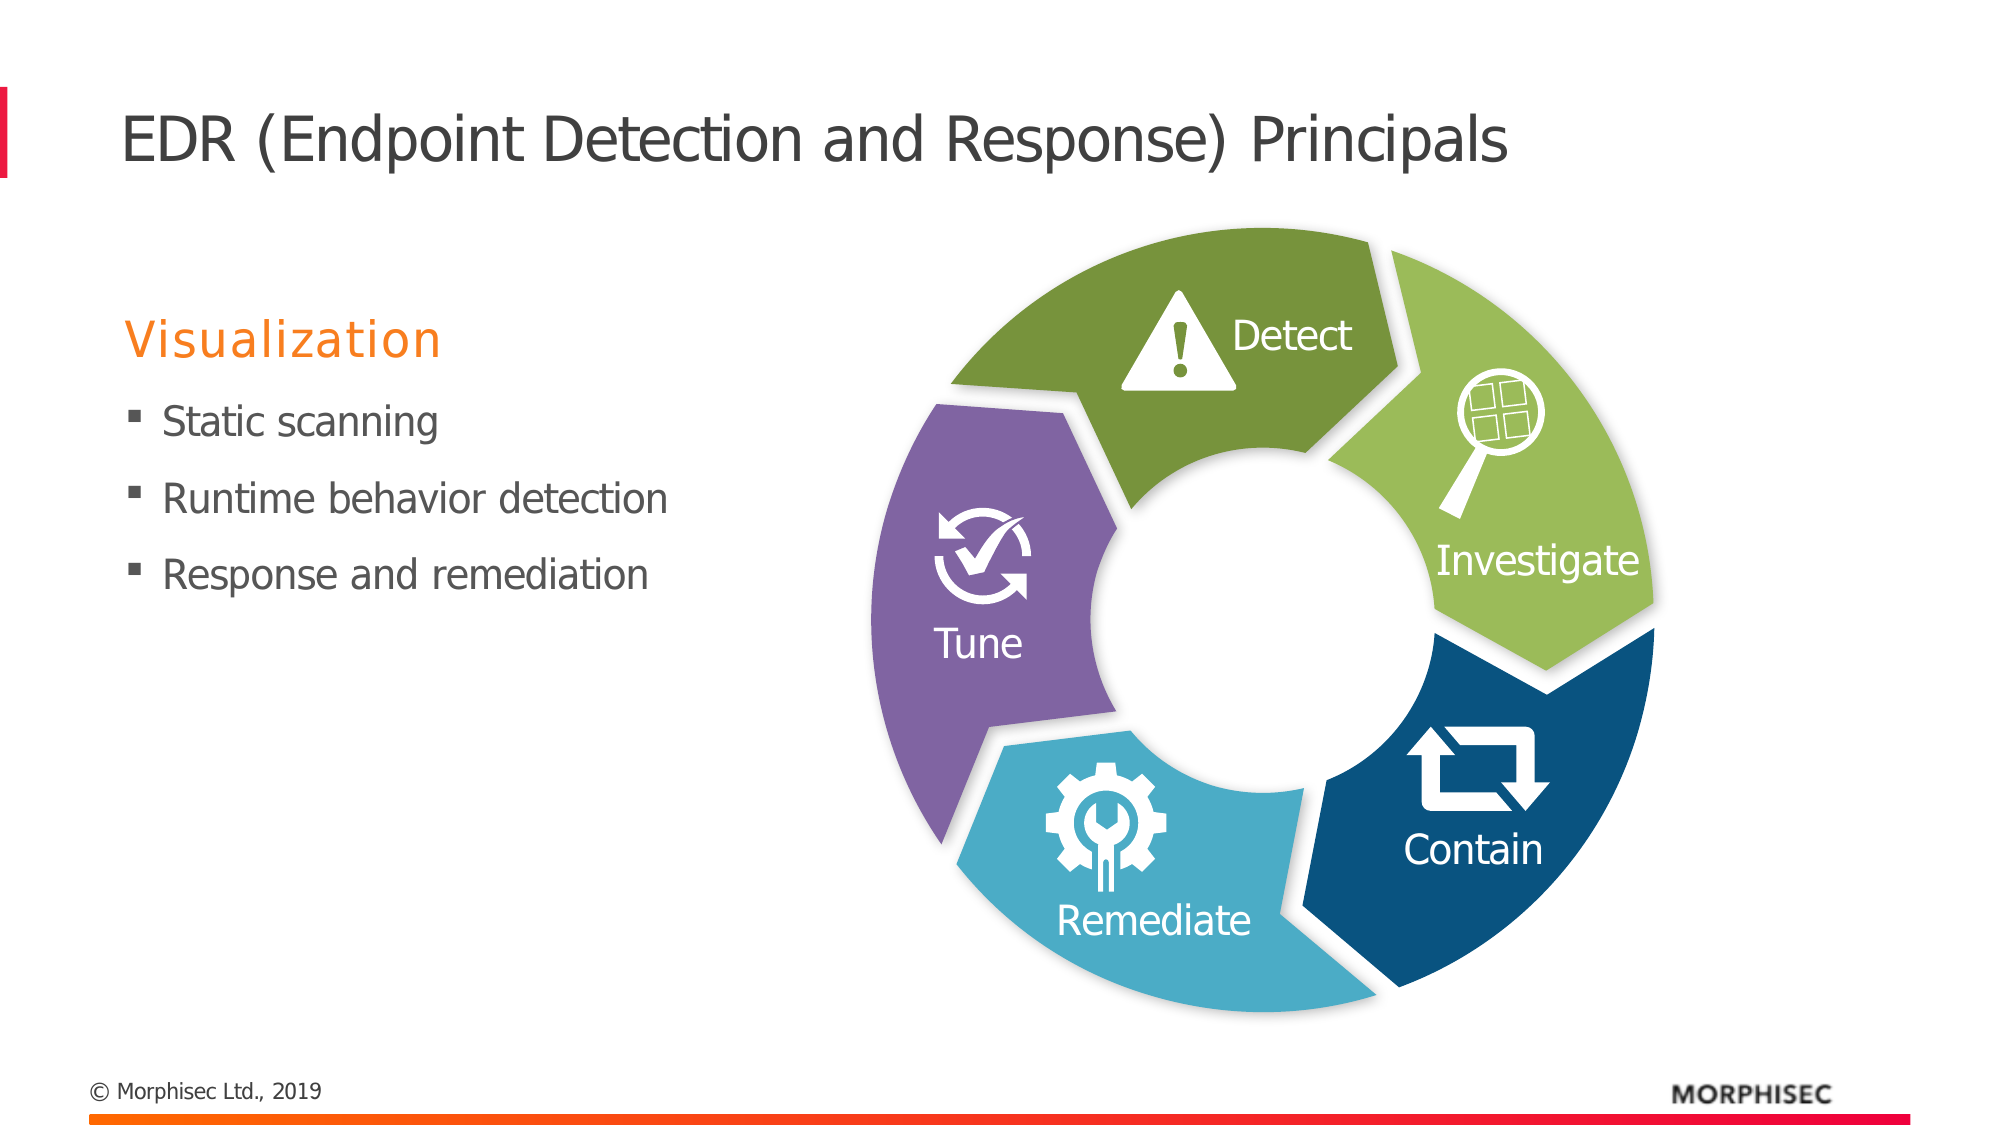

# EDR (Endpoint Detection and Response) Principals

Detect

Investigate

Tune

Remediate
Contain

Visualization
Static scanning
Runtime behavior detection
Response and remediation